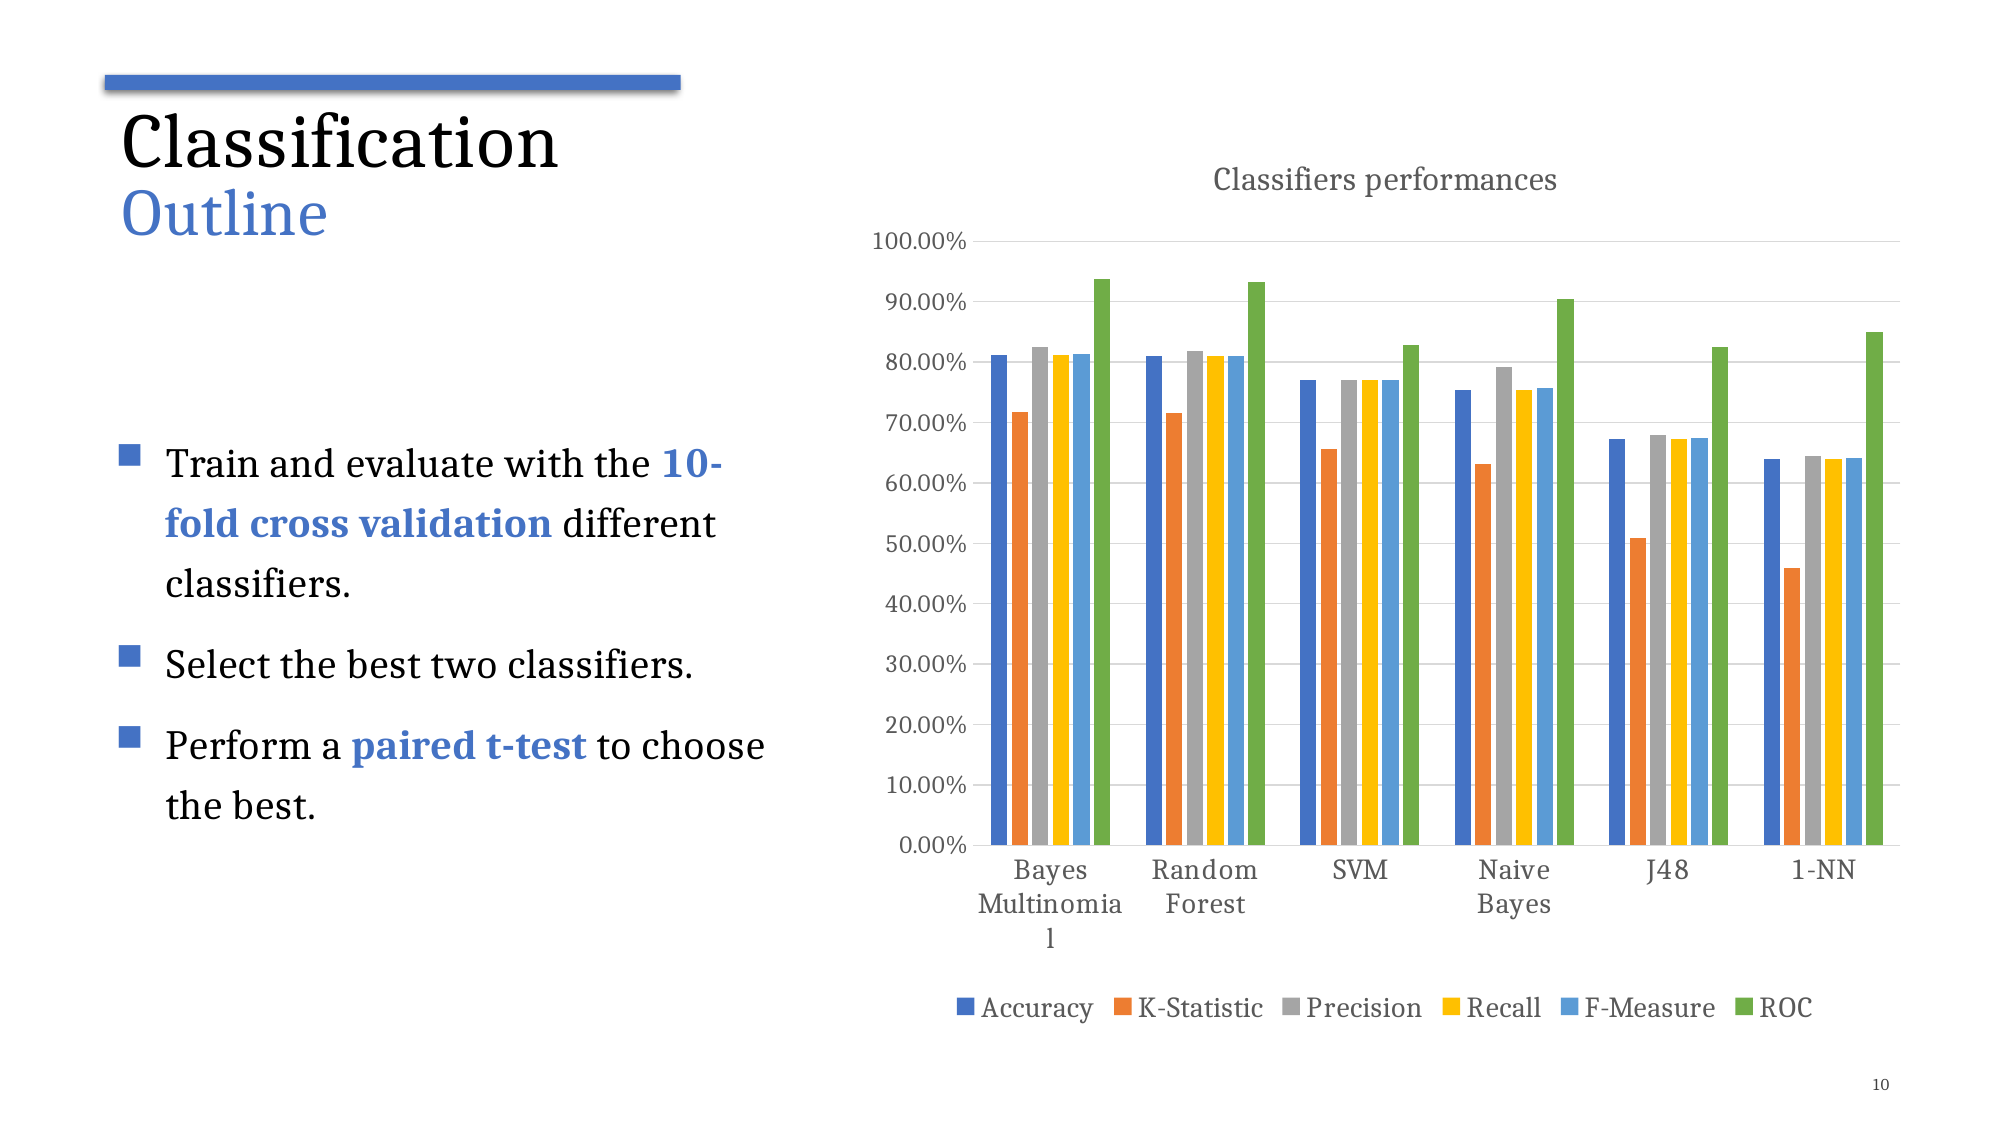

Classification

### Chart: Classifiers performances

| Category | Accuracy | K-Statistic | Precision | Recall | F-Measure | ROC |
|---|---|---|---|---|---|---|
| Bayes Multinomial | 0.811812 | 0.7177 | 0.825 | 0.812 | 0.814 | 0.938 |
| Random Forest | 0.810811 | 0.7162 | 0.818 | 0.811 | 0.81 | 0.933 |
| SVM | 0.770771 | 0.6562 | 0.771 | 0.771 | 0.77 | 0.828 |
| Naive Bayes | 0.753754 | 0.6306 | 0.792 | 0.754 | 0.757 | 0.905 |
| J48 | 0.672673 | 0.509 | 0.68 | 0.673 | 0.674 | 0.825 |
| 1-NN | 0.63964 | 0.4595 | 0.645 | 0.64 | 0.642 | 0.85 |
Outline
Train and evaluate with the 10-fold cross validation different classifiers.
Select the best two classifiers.
Perform a paired t-test to choose the best.
10